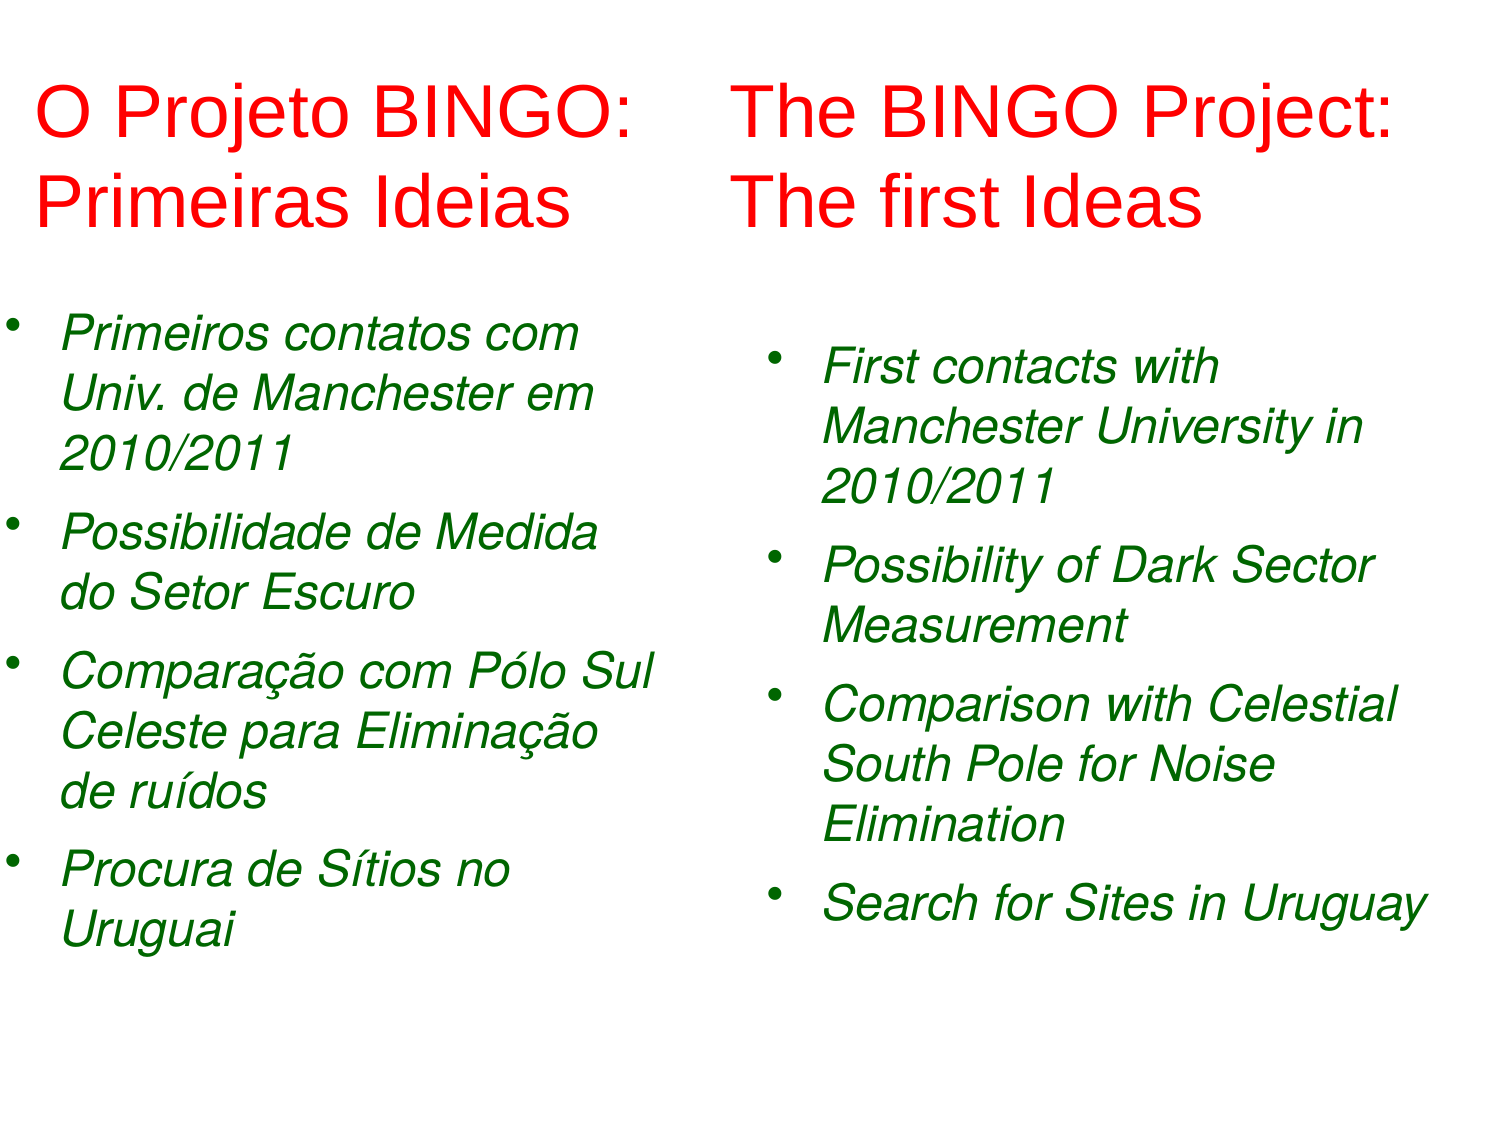

O Projeto BINGO:
Primeiras Ideias
The BINGO Project:
The first Ideas
First contacts with Manchester University in 2010/2011
Possibility of Dark Sector Measurement
Comparison with Celestial South Pole for Noise Elimination
Search for Sites in Uruguay

Primeiros contatos com Univ. de Manchester em 2010/2011
Possibilidade de Medida do Setor Escuro
Comparação com Pólo Sul Celeste para Eliminação de ruídos
Procura de Sítios no Uruguai